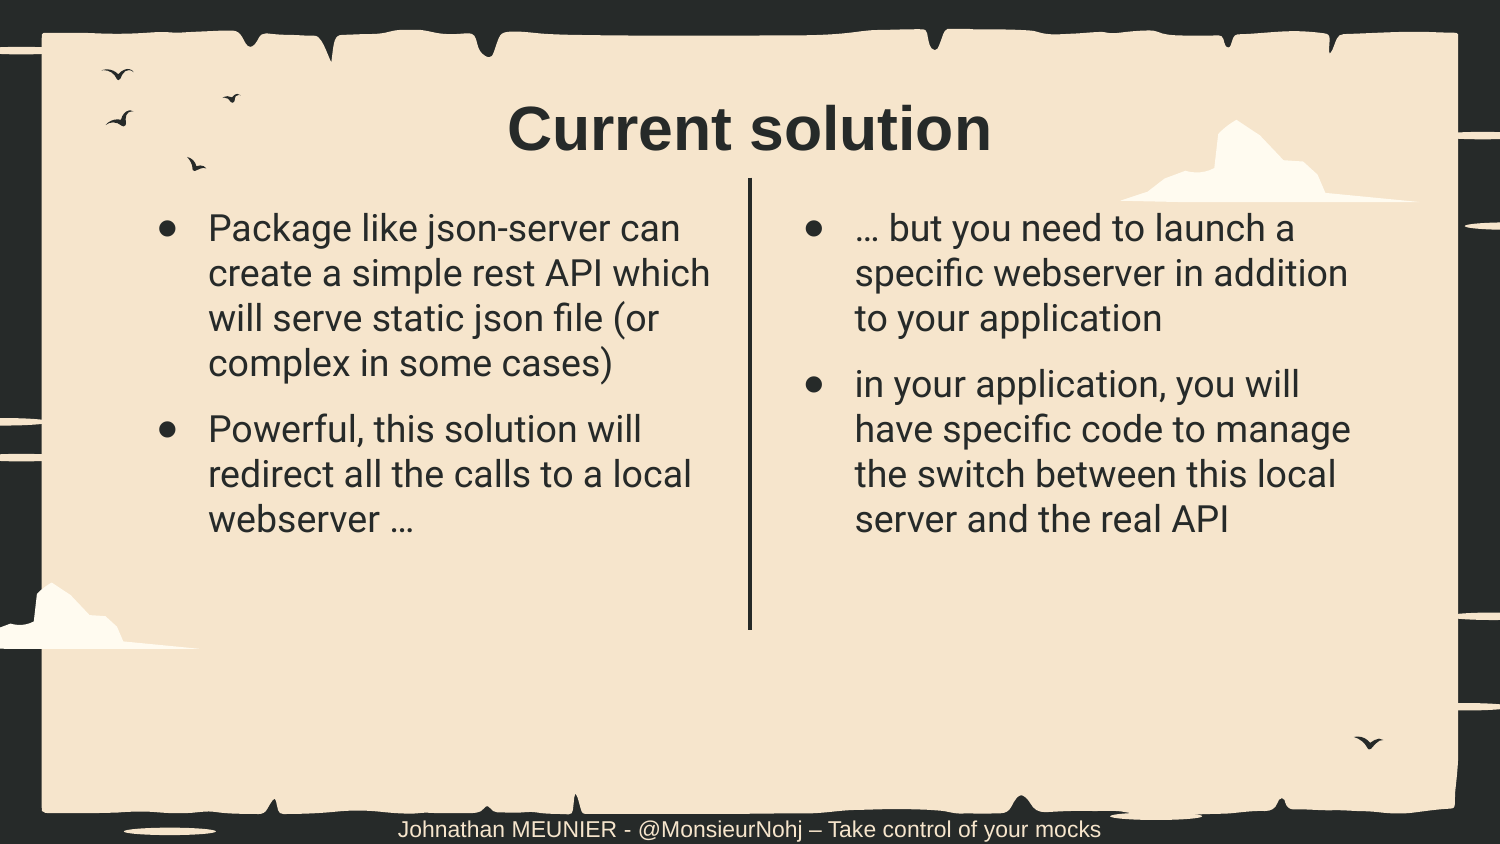

# Current solution
Package like json-server can create a simple rest API which will serve static json file (or complex in some cases)
Powerful, this solution will redirect all the calls to a local webserver …

… but you need to launch a specific webserver in addition to your application
in your application, you will have specific code to manage the switch between this local server and the real API